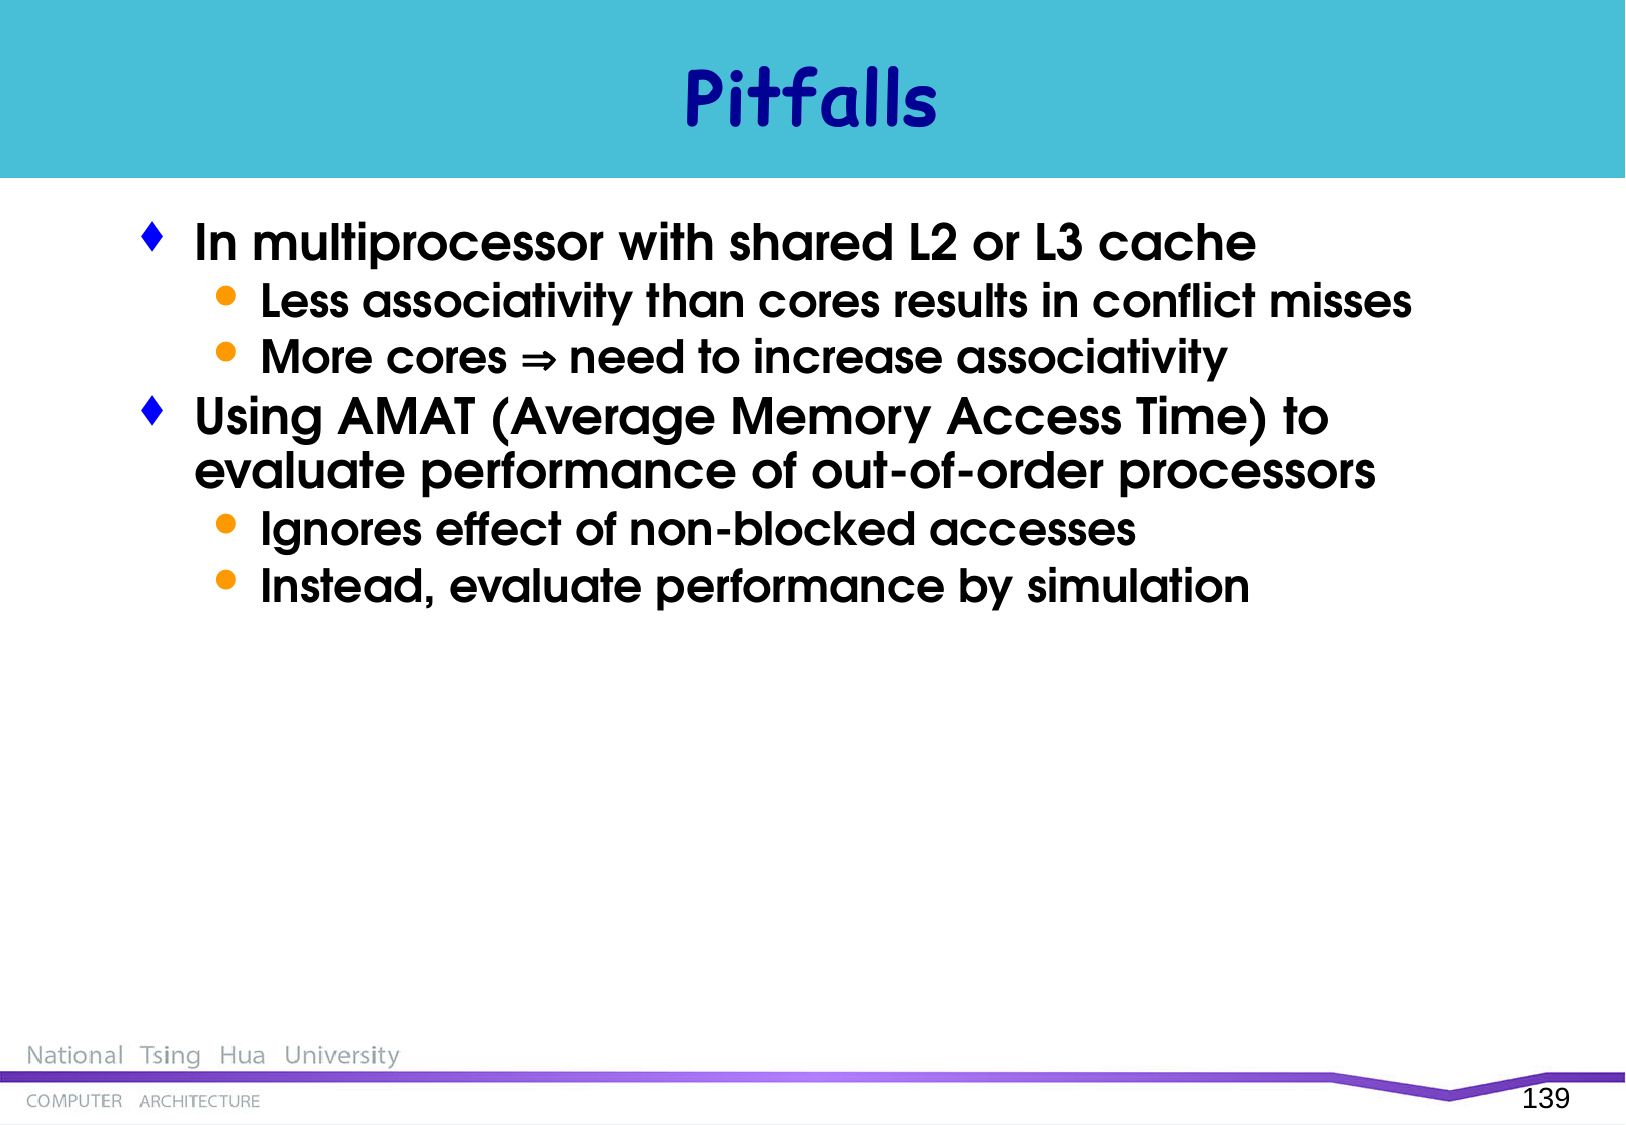

# Pitfalls
In multiprocessor with shared L2 or L3 cache
Less associativity than cores results in conflict misses
More cores ⇒ need to increase associativity
Using AMAT (Average Memory Access Time) to evaluate performance of out-of-order processors
Ignores effect of non-blocked accesses
Instead, evaluate performance by simulation
139